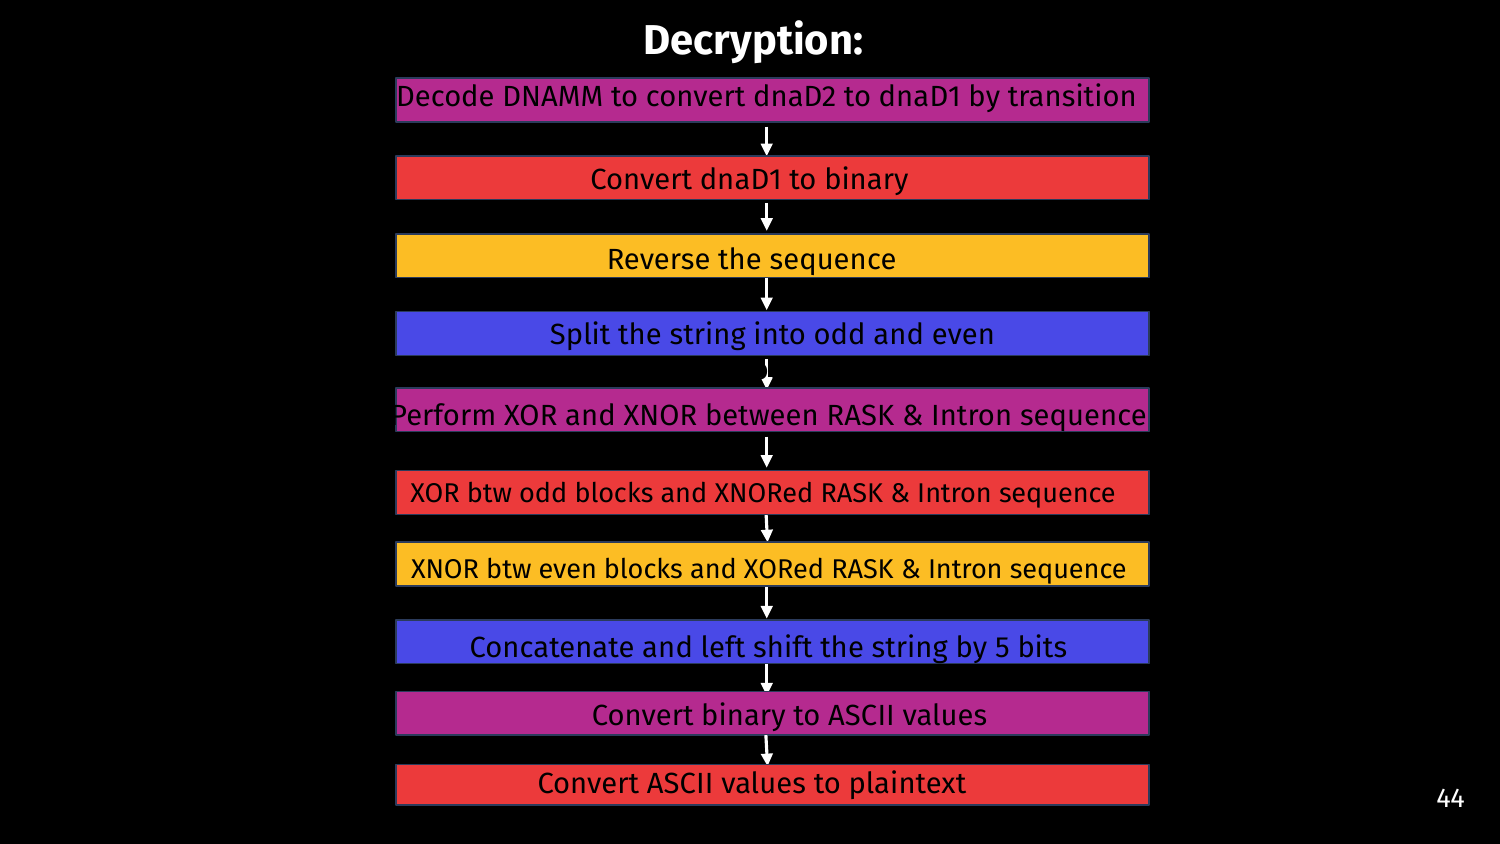

# Decryption:
Decode DNAMM to convert dnaD2 to dnaD1 by transition

Convert dnaD1 to binary

Reverse the sequence

Split the string into odd and even blocks

Perform XOR and XNOR between RASK & Intron sequence

XOR btw odd blocks and XNORed RASK & Intron sequence

XNOR btw even blocks and XORed RASK & Intron sequence

Concatenate and left shift the string by 5 bits

Convert binary to ASCII values

Convert ASCII values to plaintext

44